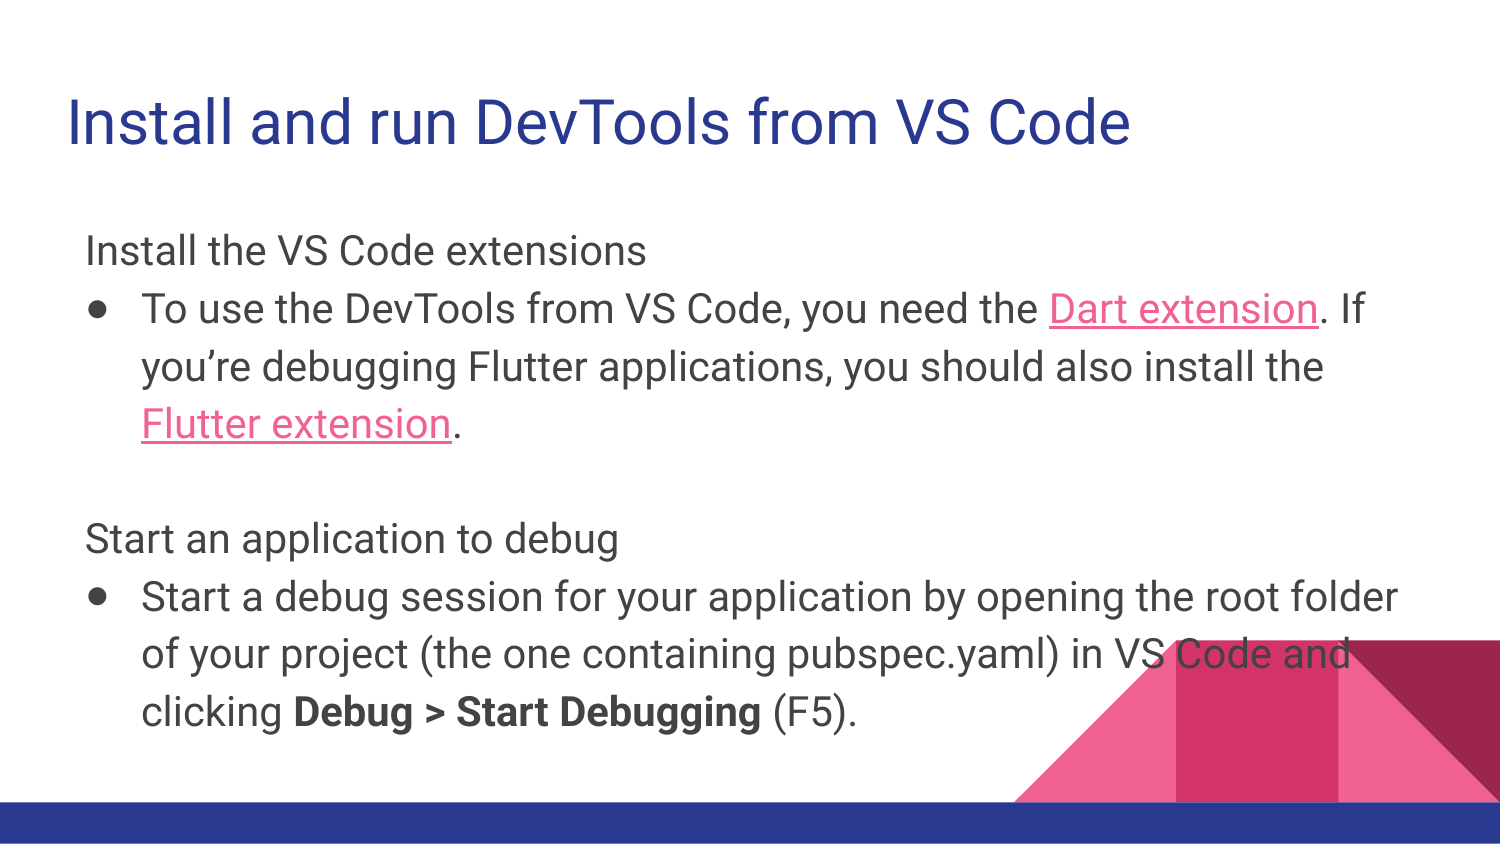

# Install and run DevTools from VS Code
Install the VS Code extensions
To use the DevTools from VS Code, you need the Dart extension. If you’re debugging Flutter applications, you should also install the Flutter extension.

Start an application to debug
Start a debug session for your application by opening the root folder of your project (the one containing pubspec.yaml) in VS Code and clicking Debug > Start Debugging (F5).